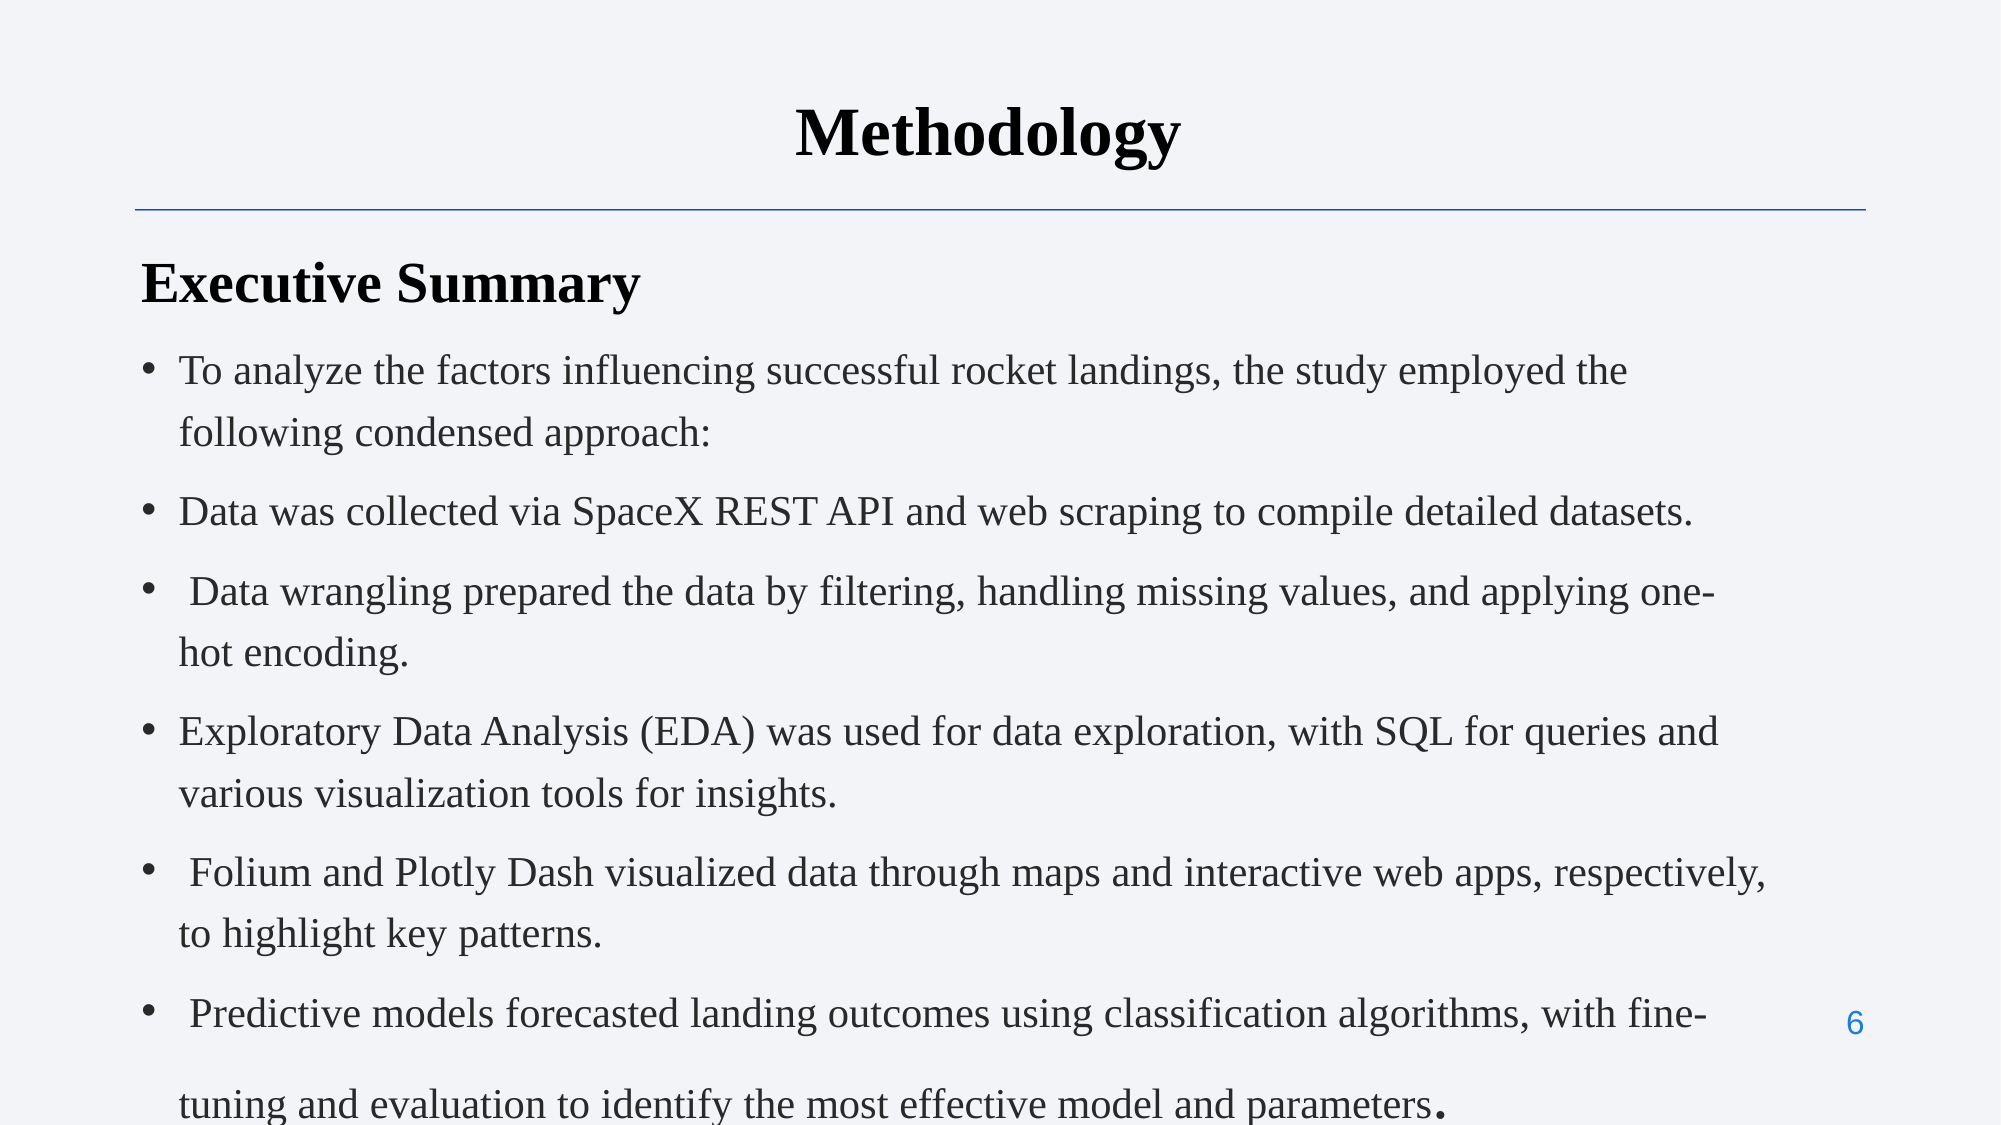

Methodology
Executive Summary
To analyze the factors influencing successful rocket landings, the study employed the following condensed approach:
Data was collected via SpaceX REST API and web scraping to compile detailed datasets.
 Data wrangling prepared the data by filtering, handling missing values, and applying one-hot encoding.
Exploratory Data Analysis (EDA) was used for data exploration, with SQL for queries and various visualization tools for insights.
 Folium and Plotly Dash visualized data through maps and interactive web apps, respectively, to highlight key patterns.
 Predictive models forecasted landing outcomes using classification algorithms, with fine-tuning and evaluation to identify the most effective model and parameters.

6